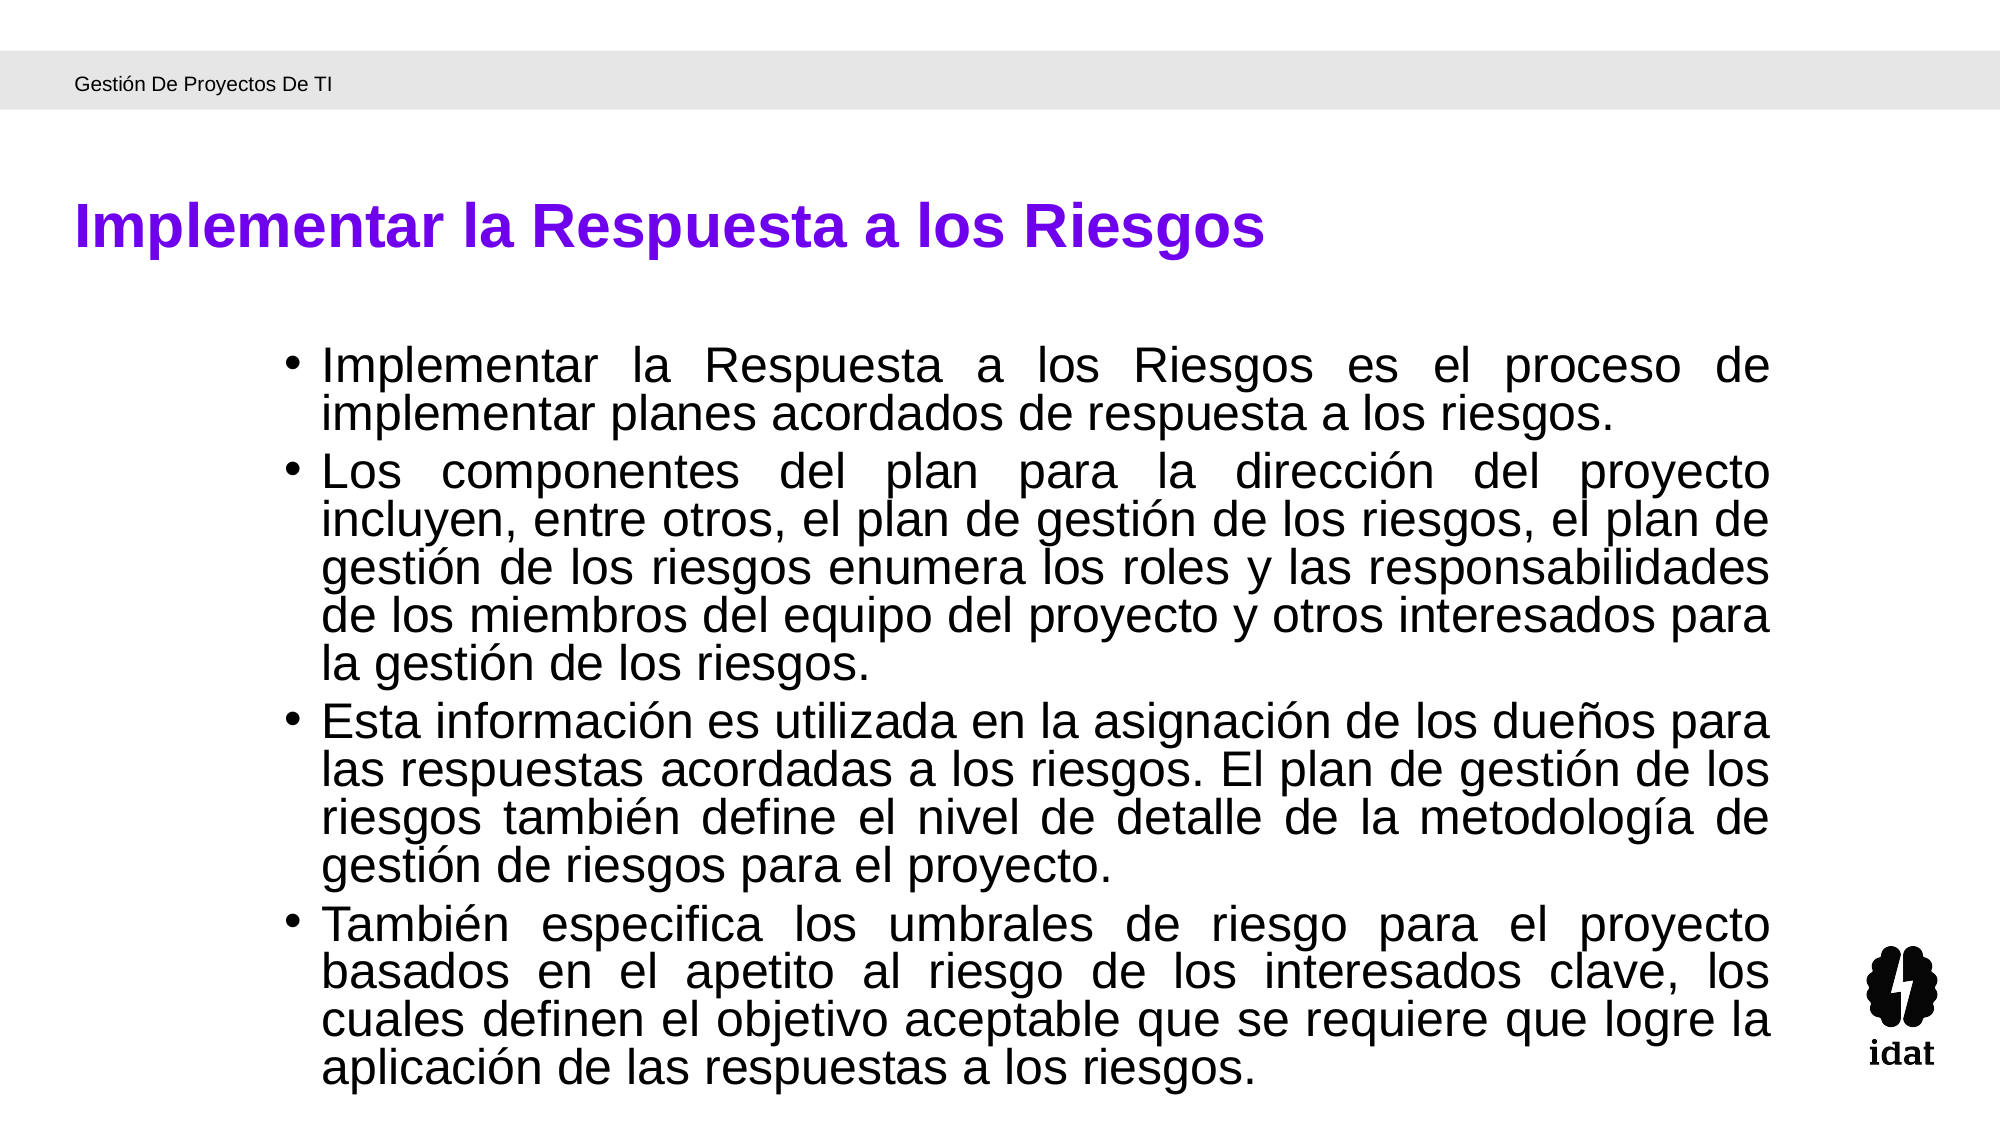

Gestión De Proyectos De TI

Implementar la Respuesta a los Riesgos
Implementar la Respuesta a los Riesgos es el proceso de implementar planes acordados de respuesta a los riesgos.
Los componentes del plan para la dirección del proyecto incluyen, entre otros, el plan de gestión de los riesgos, el plan de gestión de los riesgos enumera los roles y las responsabilidades de los miembros del equipo del proyecto y otros interesados para la gestión de los riesgos.
Esta información es utilizada en la asignación de los dueños para las respuestas acordadas a los riesgos. El plan de gestión de los riesgos también define el nivel de detalle de la metodología de gestión de riesgos para el proyecto.
También especifica los umbrales de riesgo para el proyecto basados en el apetito al riesgo de los interesados clave, los cuales definen el objetivo aceptable que se requiere que logre la aplicación de las respuestas a los riesgos.